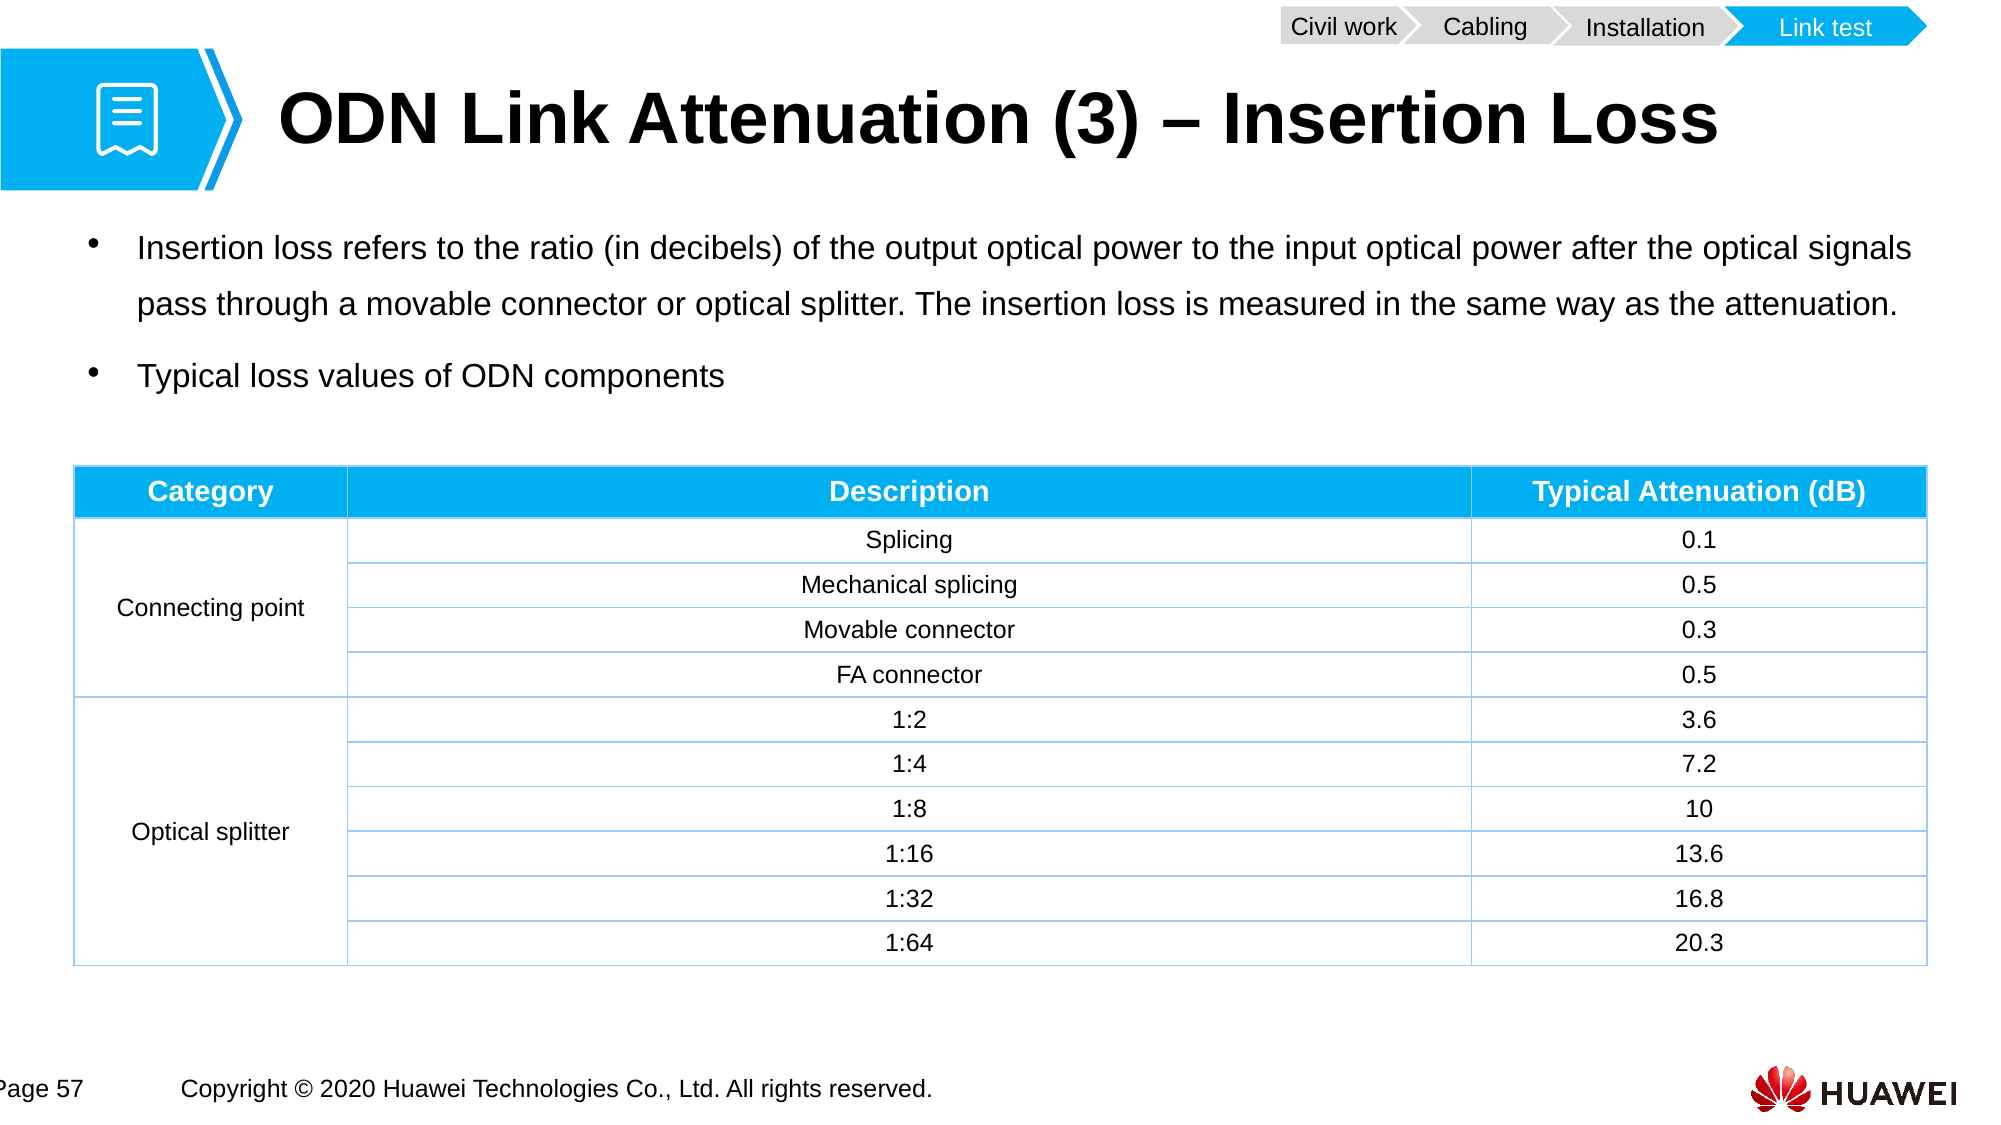

Civil work
Cabling
Installation
Link test
# ODN Link Attenuation (3) – Insertion Loss
Insertion loss refers to the ratio (in decibels) of the output optical power to the input optical power after the optical signals pass through a movable connector or optical splitter. The insertion loss is measured in the same way as the attenuation.
Typical loss values of ODN components
| Category | Description | Typical Attenuation (dB) |
| --- | --- | --- |
| Connecting point | Splicing | 0.1 |
|  | Mechanical splicing | 0.5 |
|  | Movable connector | 0.3 |
|  | FA connector | 0.5 |
| Optical splitter | 1:2 | 3.6 |
|  | 1:4 | 7.2 |
|  | 1:8 | 10 |
|  | 1:16 | 13.6 |
|  | 1:32 | 16.8 |
|  | 1:64 | 20.3 |